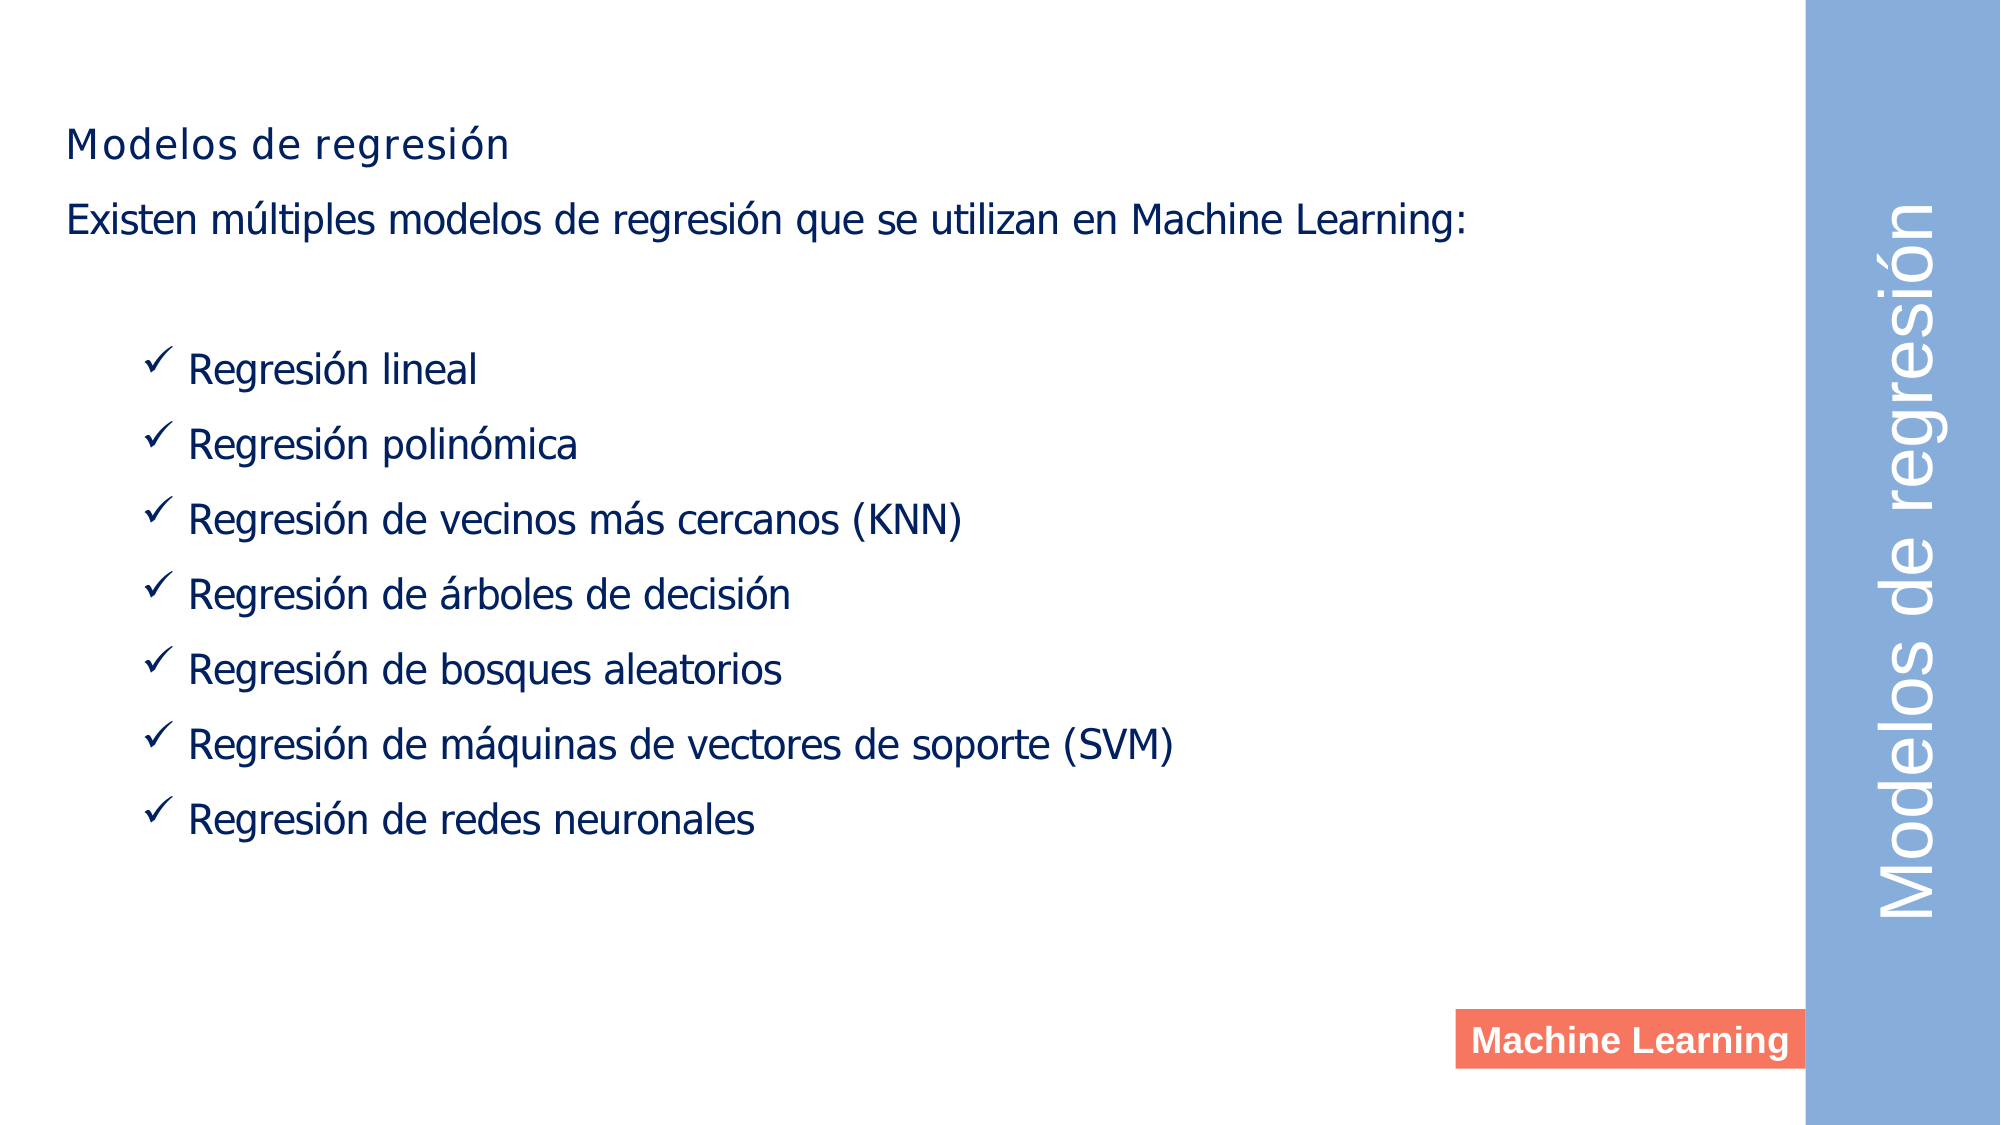

Modelos de regresión
Existen múltiples modelos de regresión que se utilizan en Machine Learning:

Regresión lineal
Regresión polinómica
Regresión de vecinos más cercanos (KNN)
Regresión de árboles de decisión
Regresión de bosques aleatorios
Regresión de máquinas de vectores de soporte (SVM)
Regresión de redes neuronales

Modelos de regresión
Machine Learning